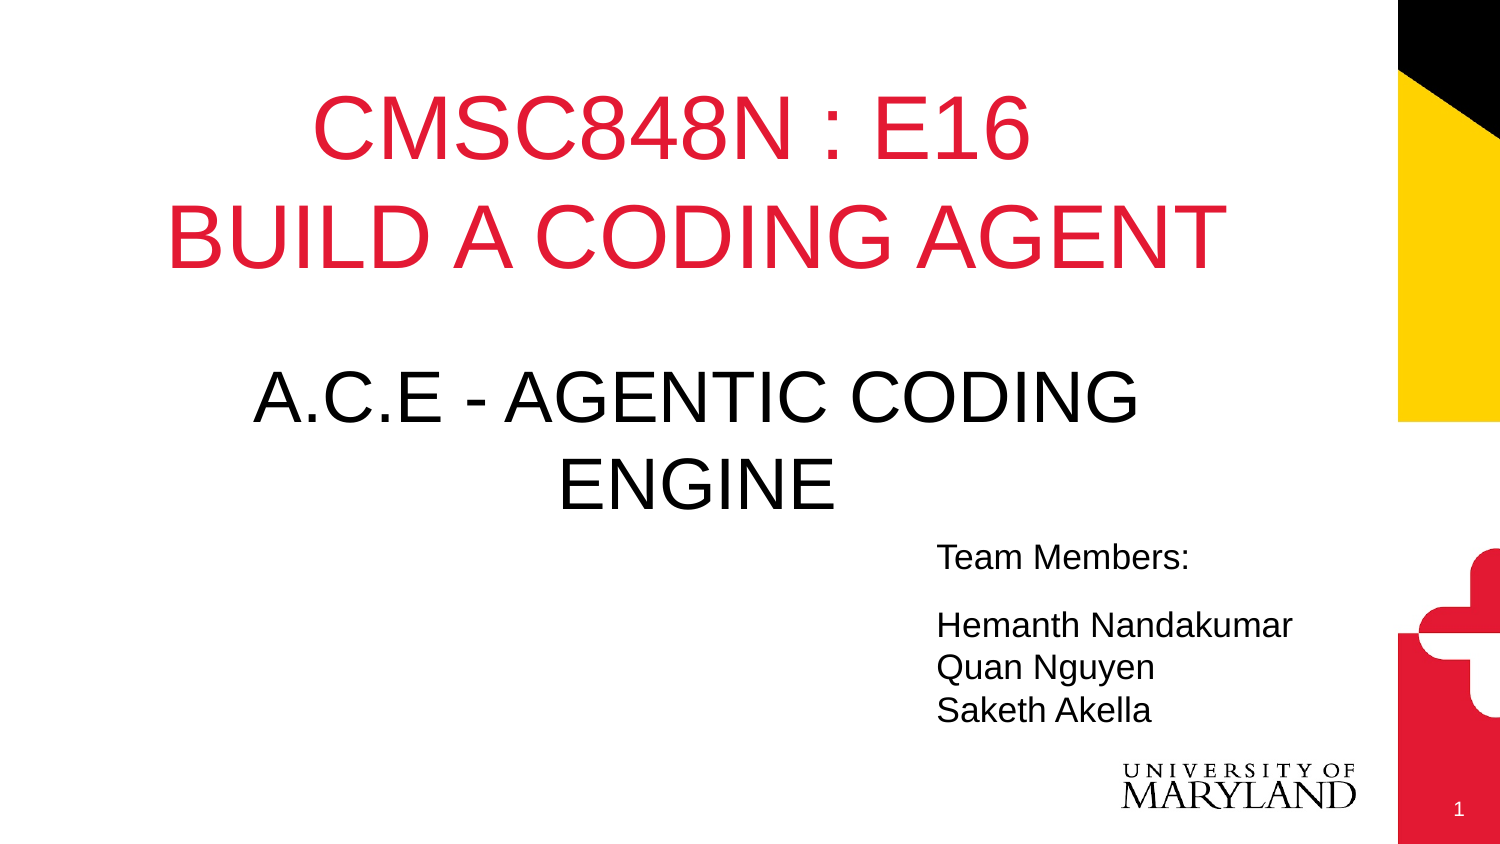

CMSC848N : E16
BUILD A CODING AGENT
# A.C.E - AGENTIC CODING ENGINE
Team Members:

Hemanth Nandakumar
Quan Nguyen
Saketh Akella
1